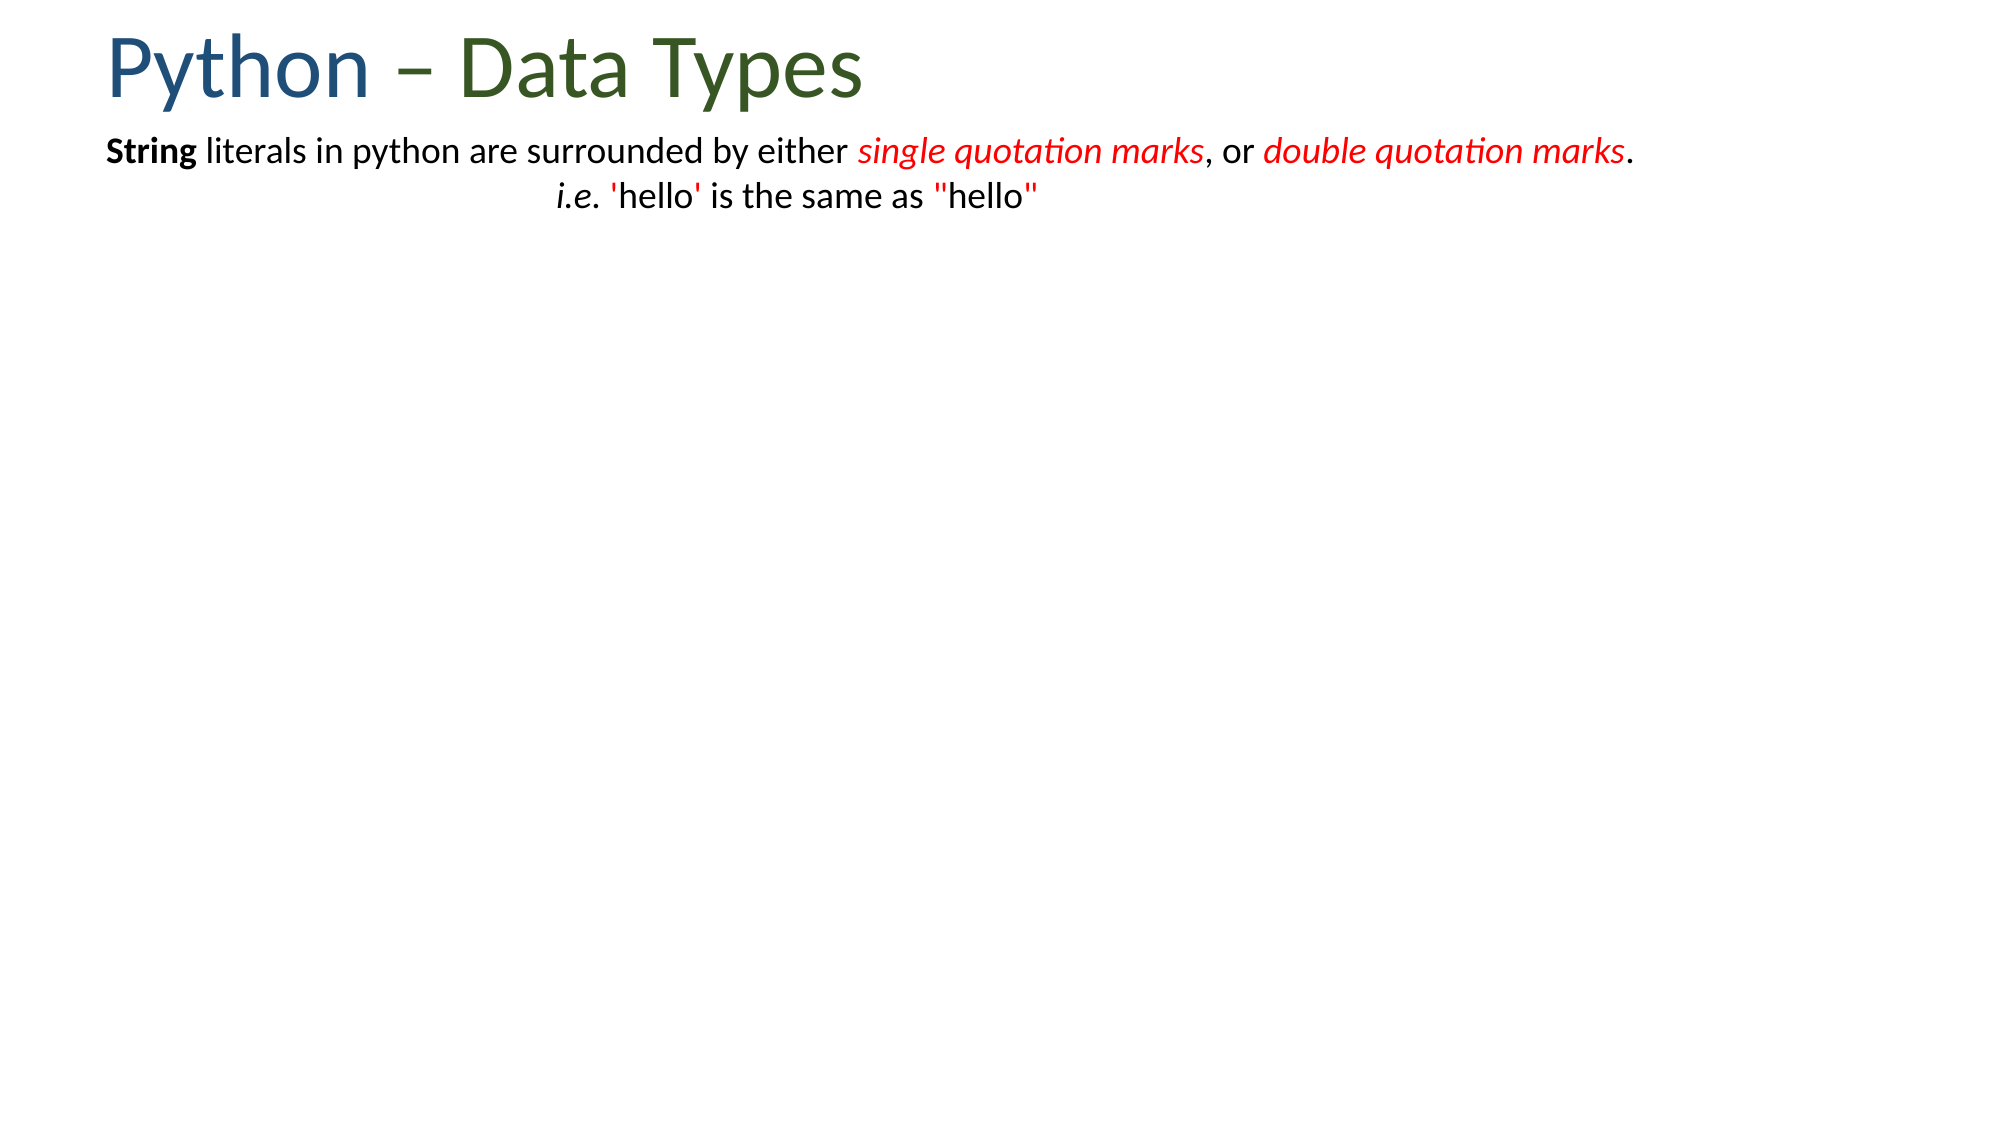

Python – Data Types
String literals in python are surrounded by either single quotation marks, or double quotation marks.
			i.e. 'hello' is the same as "hello"